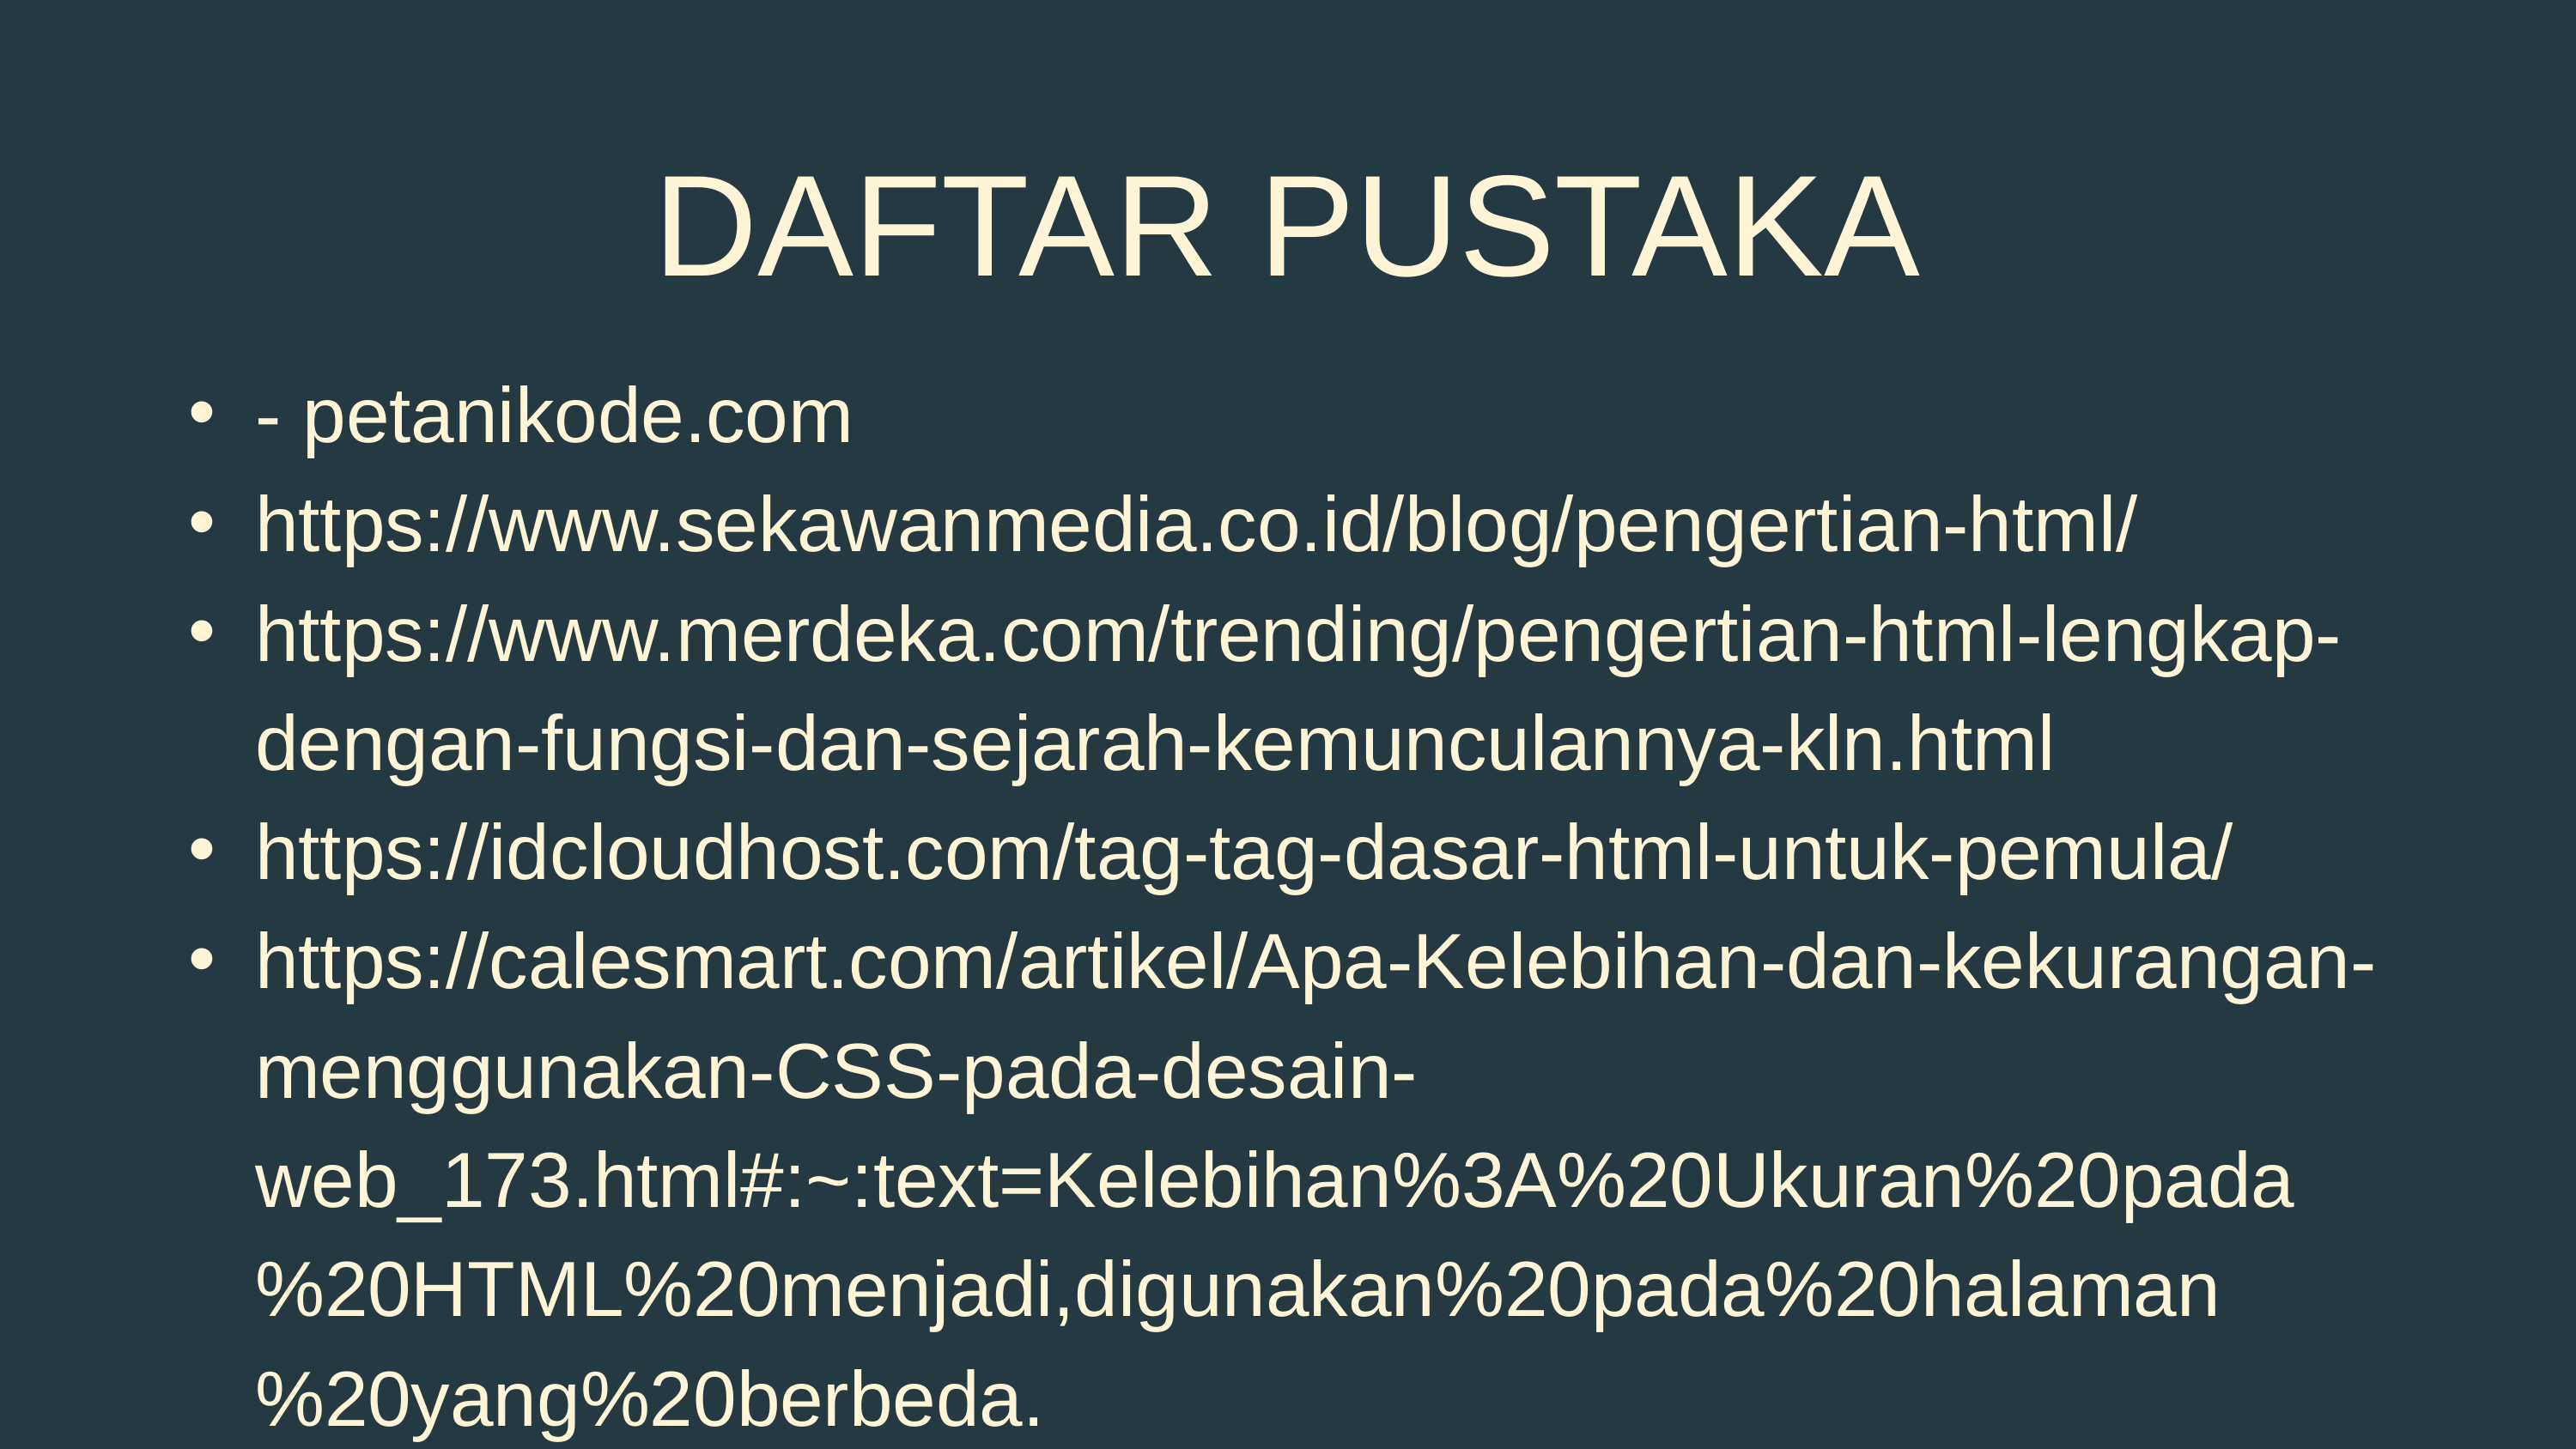

DAFTAR PUSTAKA
- petanikode.com
https://www.sekawanmedia.co.id/blog/pengertian-html/
https://www.merdeka.com/trending/pengertian-html-lengkap-dengan-fungsi-dan-sejarah-kemunculannya-kln.html
https://idcloudhost.com/tag-tag-dasar-html-untuk-pemula/
https://calesmart.com/artikel/Apa-Kelebihan-dan-kekurangan-menggunakan-CSS-pada-desain-web_173.html#:~:text=Kelebihan%3A%20Ukuran%20pada%20HTML%20menjadi,digunakan%20pada%20halaman%20yang%20berbeda.